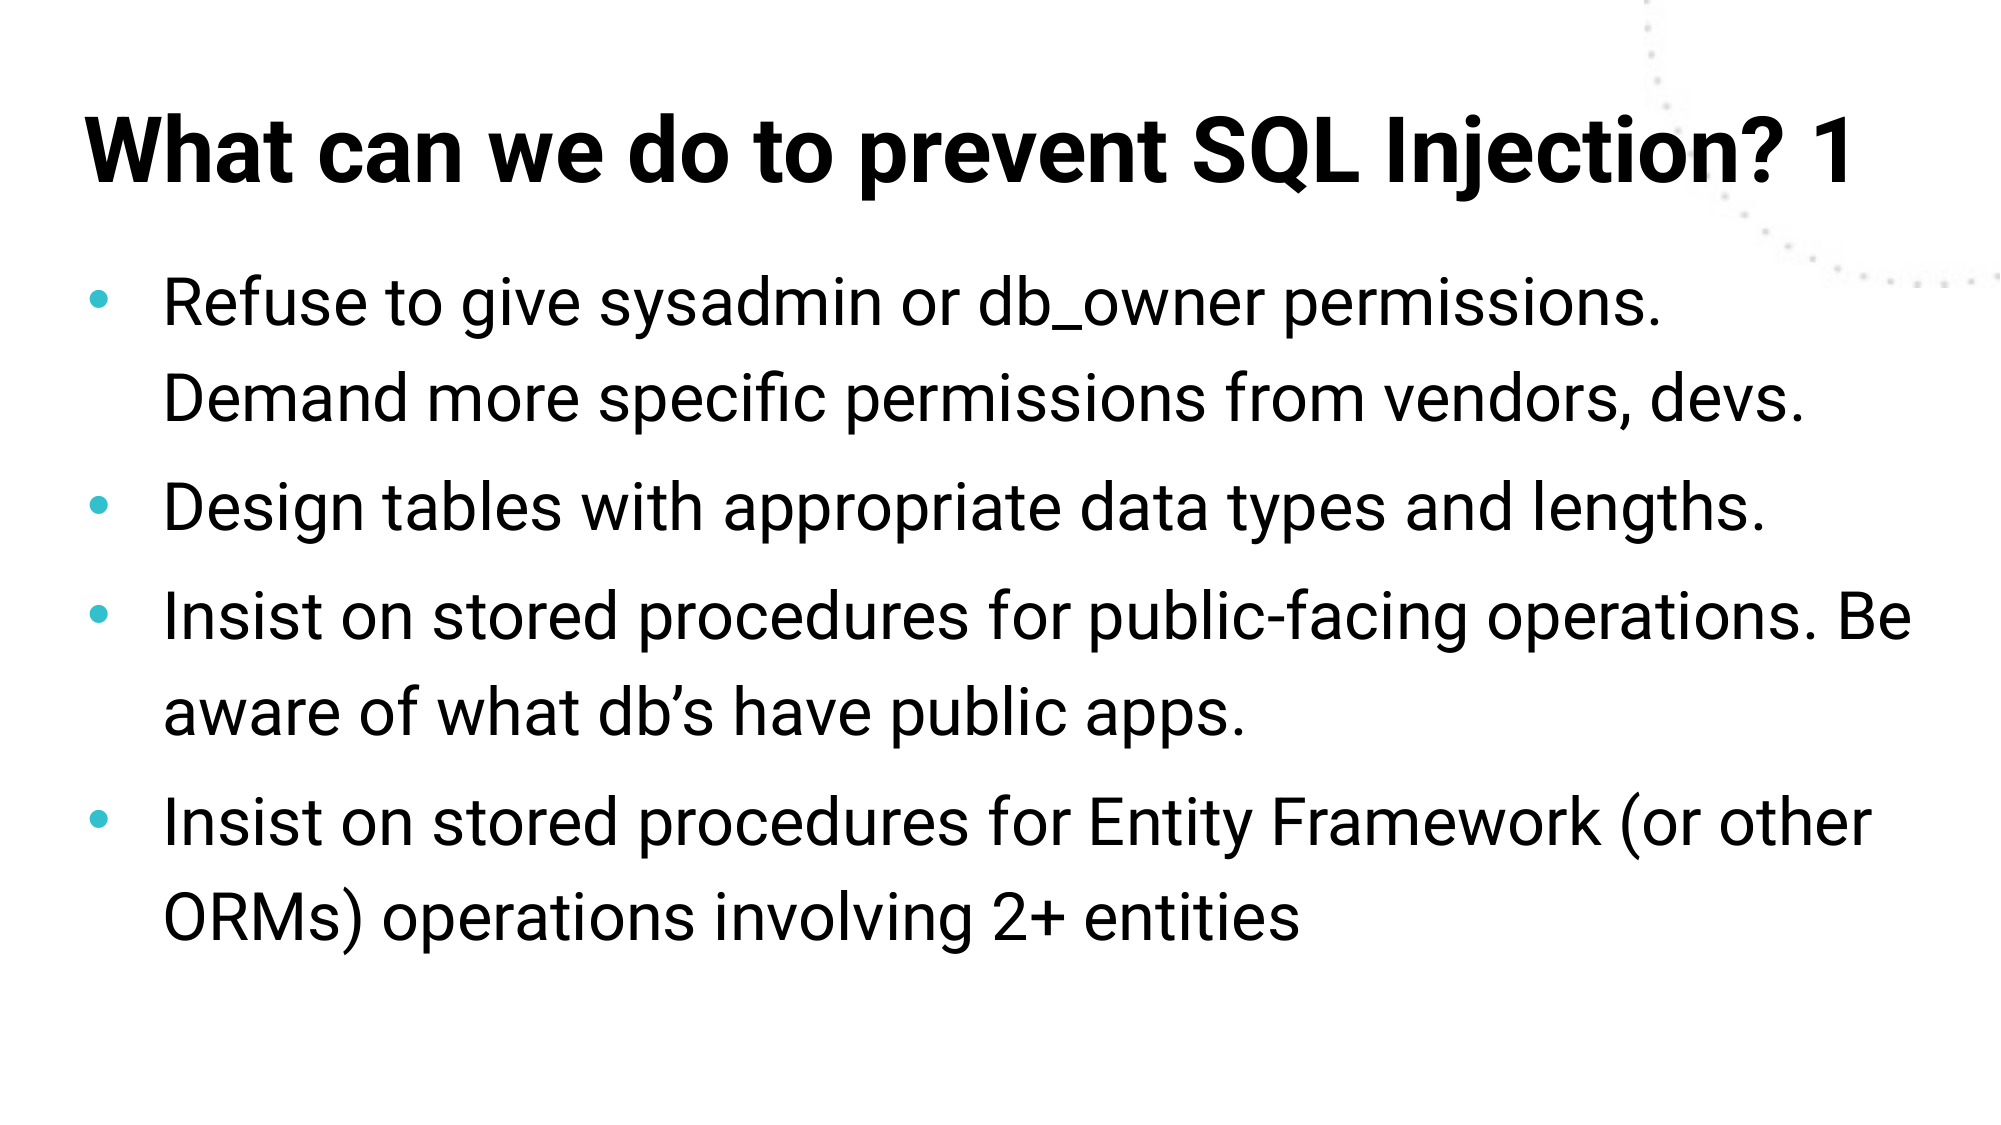

# What can we do to prevent SQL Injection? 1
Refuse to give sysadmin or db_owner permissions.
Demand more specific permissions from vendors, devs.
Design tables with appropriate data types and lengths.
Insist on stored procedures for public-facing operations. Be aware of what db’s have public apps.
Insist on stored procedures for Entity Framework (or other ORMs) operations involving 2+ entities